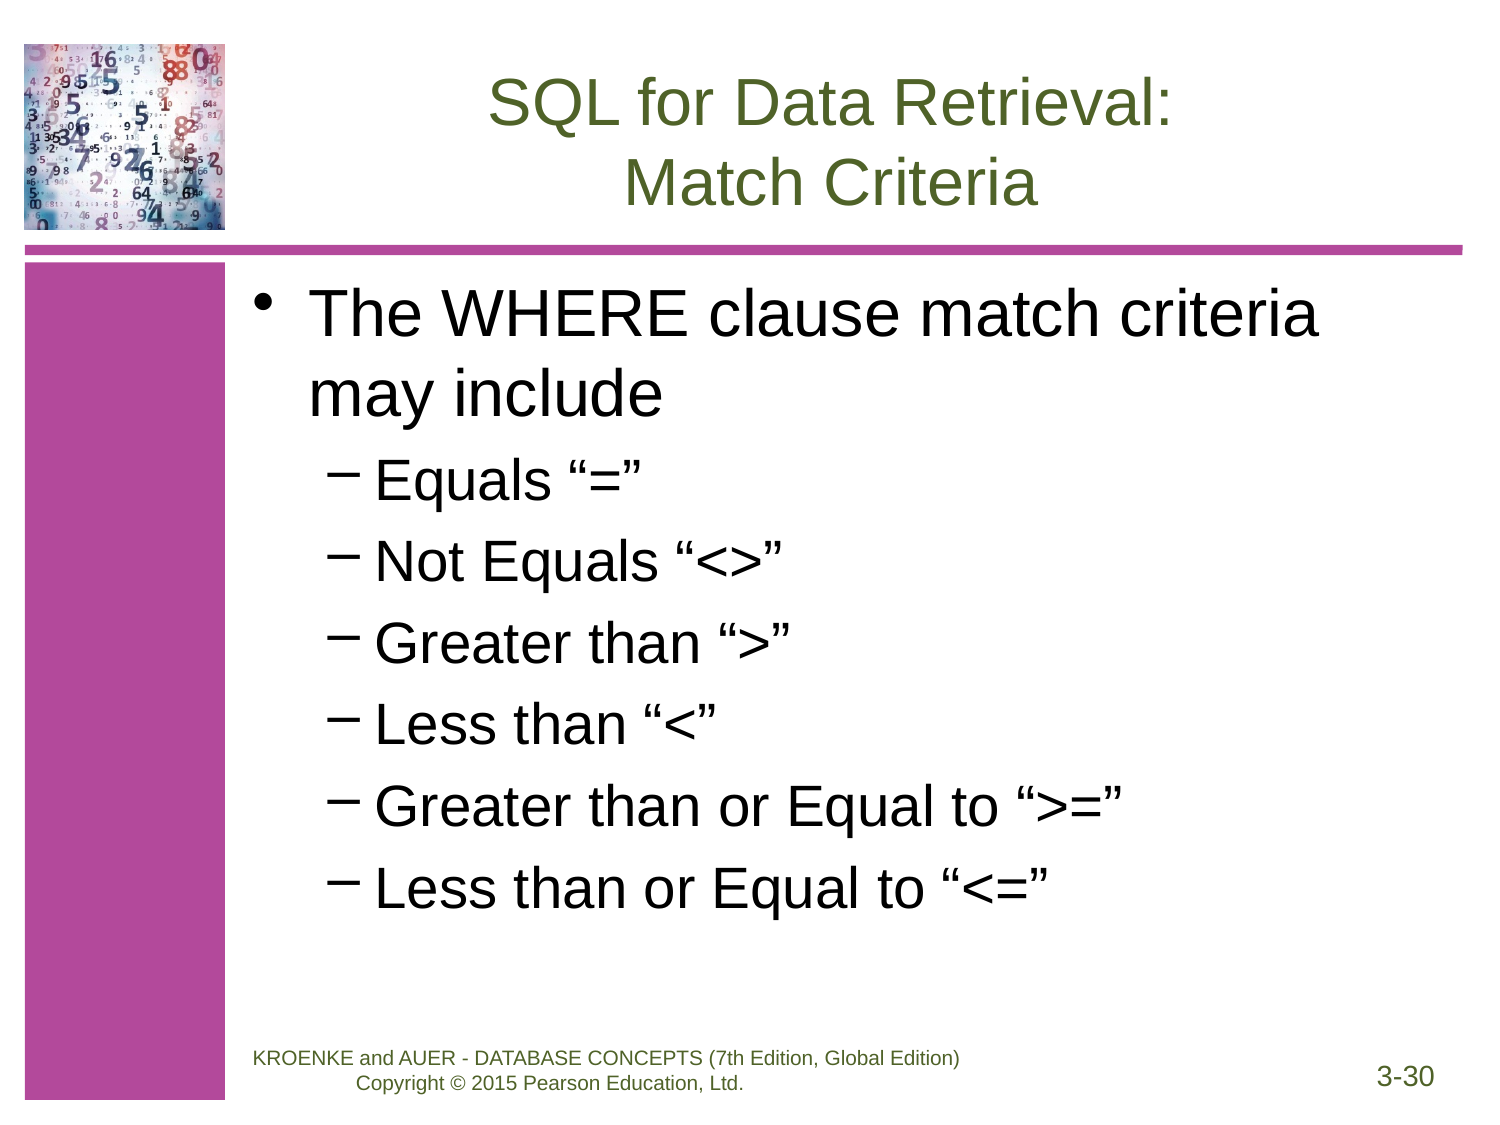

# SQL for Data Retrieval: Match Criteria
The WHERE clause match criteria may include
Equals “=”
Not Equals “<>”
Greater than “>”
Less than “<”
Greater than or Equal to “>=”
Less than or Equal to “<=”

KROENKE and AUER - DATABASE CONCEPTS (7th Edition, Global Edition)                                      Copyright © 2015 Pearson Education, Ltd.
3-30